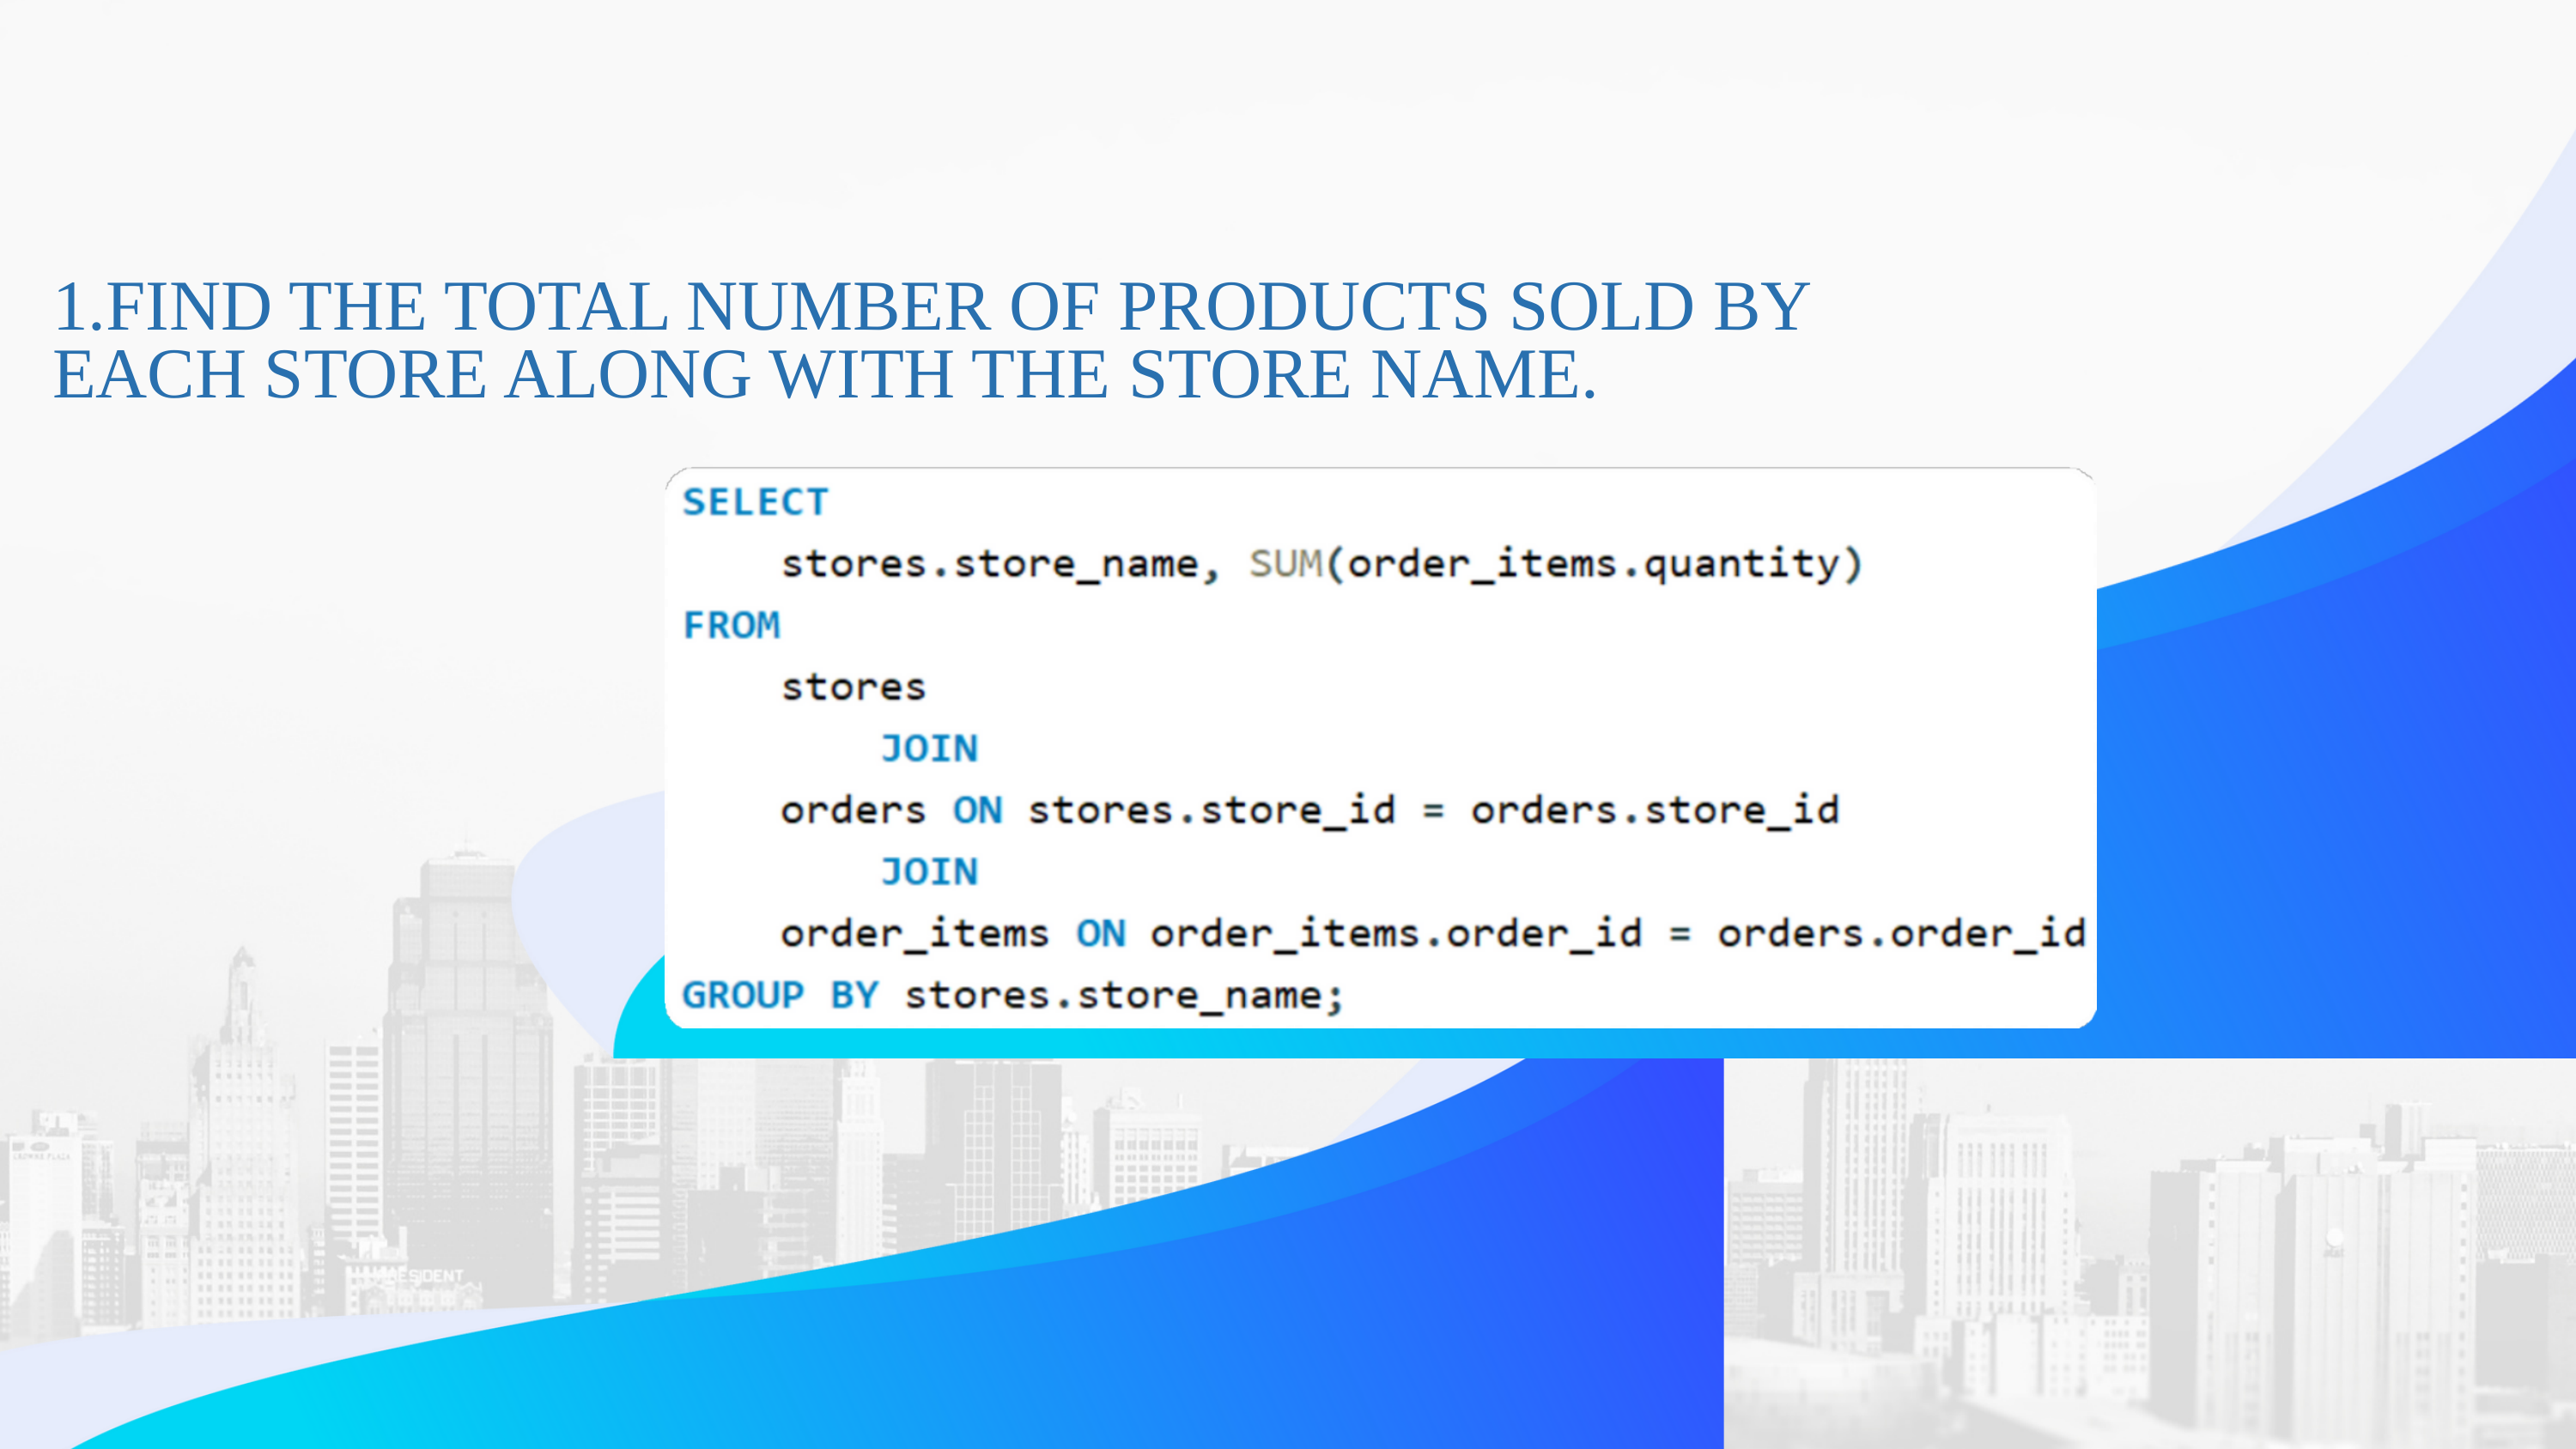

1.FIND THE TOTAL NUMBER OF PRODUCTS SOLD BY EACH STORE ALONG WITH THE STORE NAME.